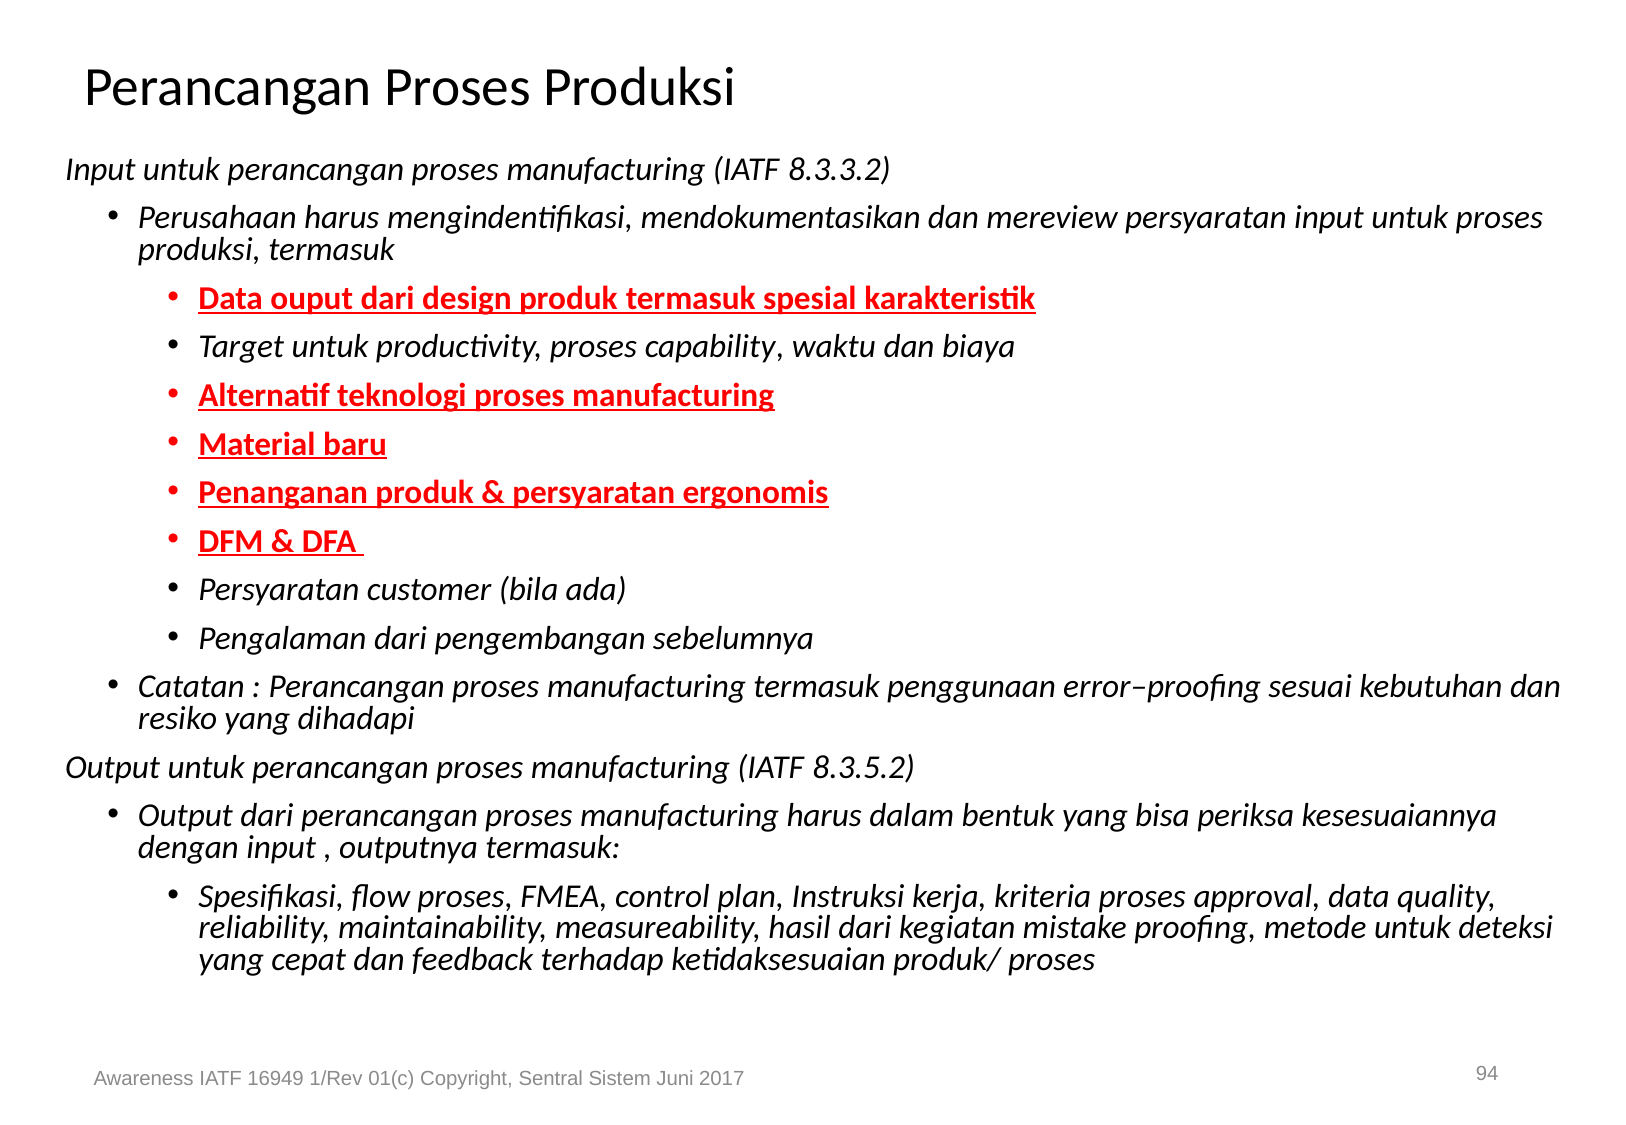

# Perancangan Proses Produksi
Input untuk perancangan proses manufacturing (IATF 8.3.3.2)
Perusahaan harus mengindentifikasi, mendokumentasikan dan mereview persyaratan input untuk proses produksi, termasuk
Data ouput dari design produk termasuk spesial karakteristik
Target untuk productivity, proses capability, waktu dan biaya
Alternatif teknologi proses manufacturing
Material baru
Penanganan produk & persyaratan ergonomis
DFM & DFA
Persyaratan customer (bila ada)
Pengalaman dari pengembangan sebelumnya
Catatan : Perancangan proses manufacturing termasuk penggunaan error–proofing sesuai kebutuhan dan resiko yang dihadapi
Output untuk perancangan proses manufacturing (IATF 8.3.5.2)
Output dari perancangan proses manufacturing harus dalam bentuk yang bisa periksa kesesuaiannya dengan input , outputnya termasuk:
Spesifikasi, flow proses, FMEA, control plan, Instruksi kerja, kriteria proses approval, data quality, reliability, maintainability, measureability, hasil dari kegiatan mistake proofing, metode untuk deteksi yang cepat dan feedback terhadap ketidaksesuaian produk/ proses
94
Awareness IATF 16949 1/Rev 01(c) Copyright, Sentral Sistem Juni 2017